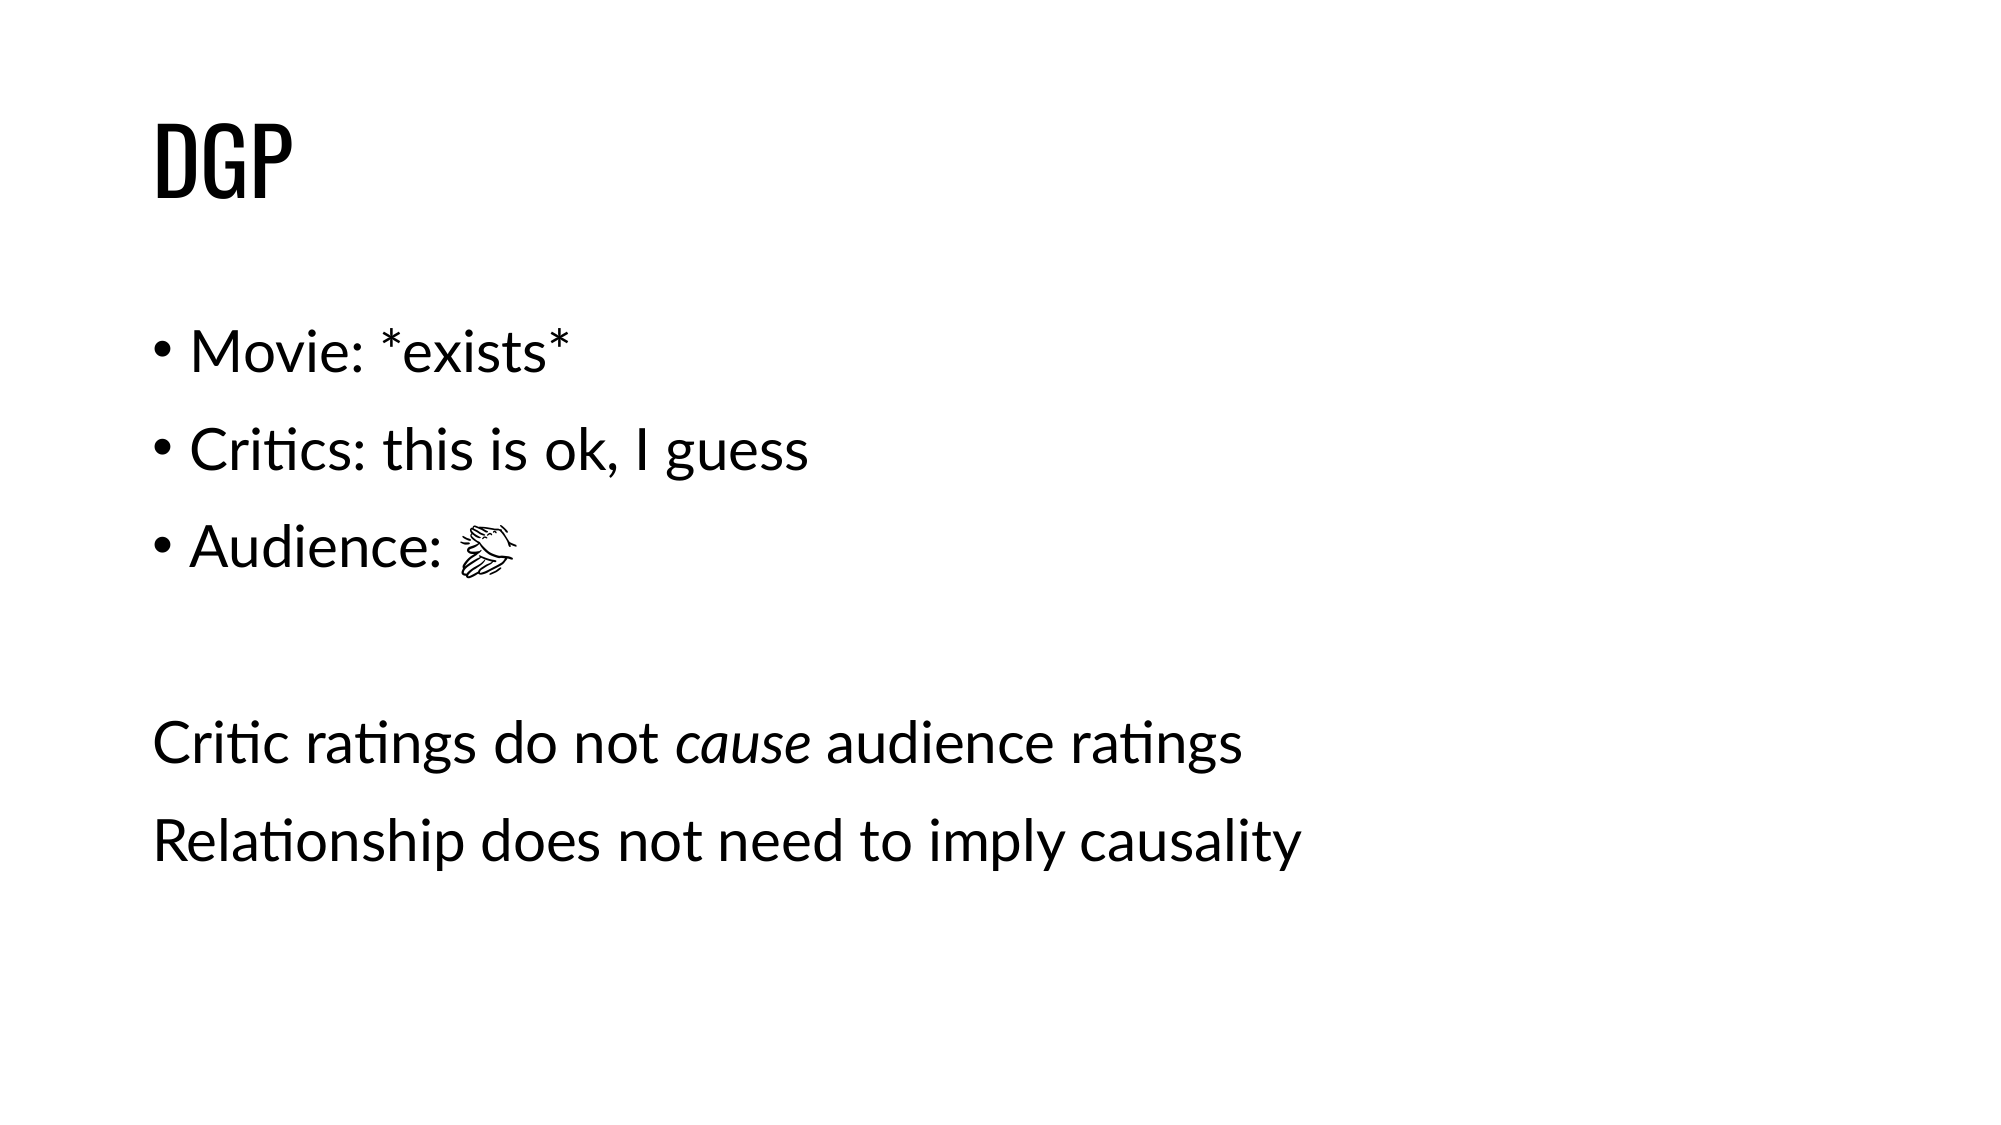

# DGP
Movie: *exists*
Critics: this is ok, I guess
Audience: 👏

Critic ratings do not cause audience ratings
Relationship does not need to imply causality